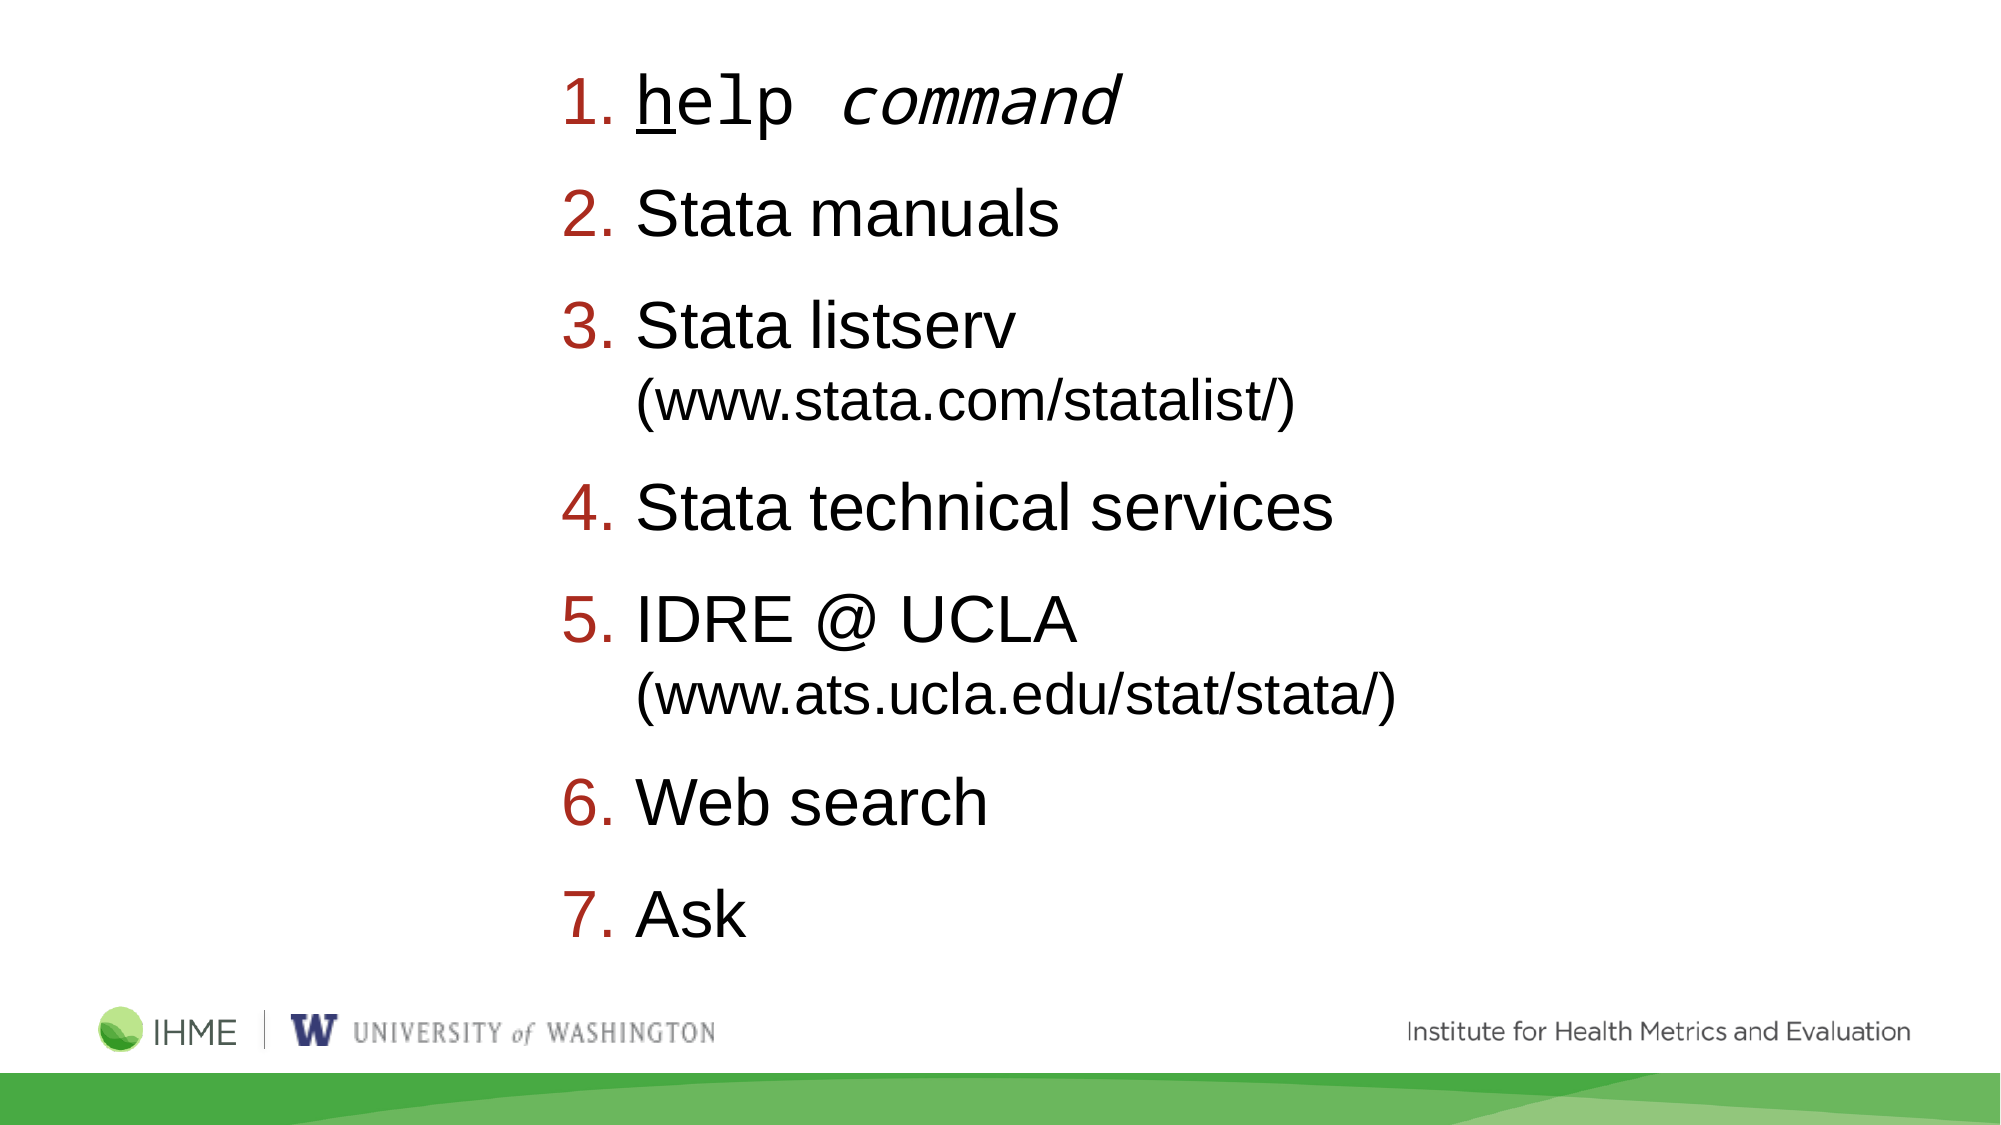

1.	help command

2.	Stata manuals

3.	Stata listserv
(www.stata.com/statalist/)

4.	Stata technical services

5.	IDRE @ UCLA
(www.ats.ucla.edu/stat/stata/)

6.	Web search

7.	Ask